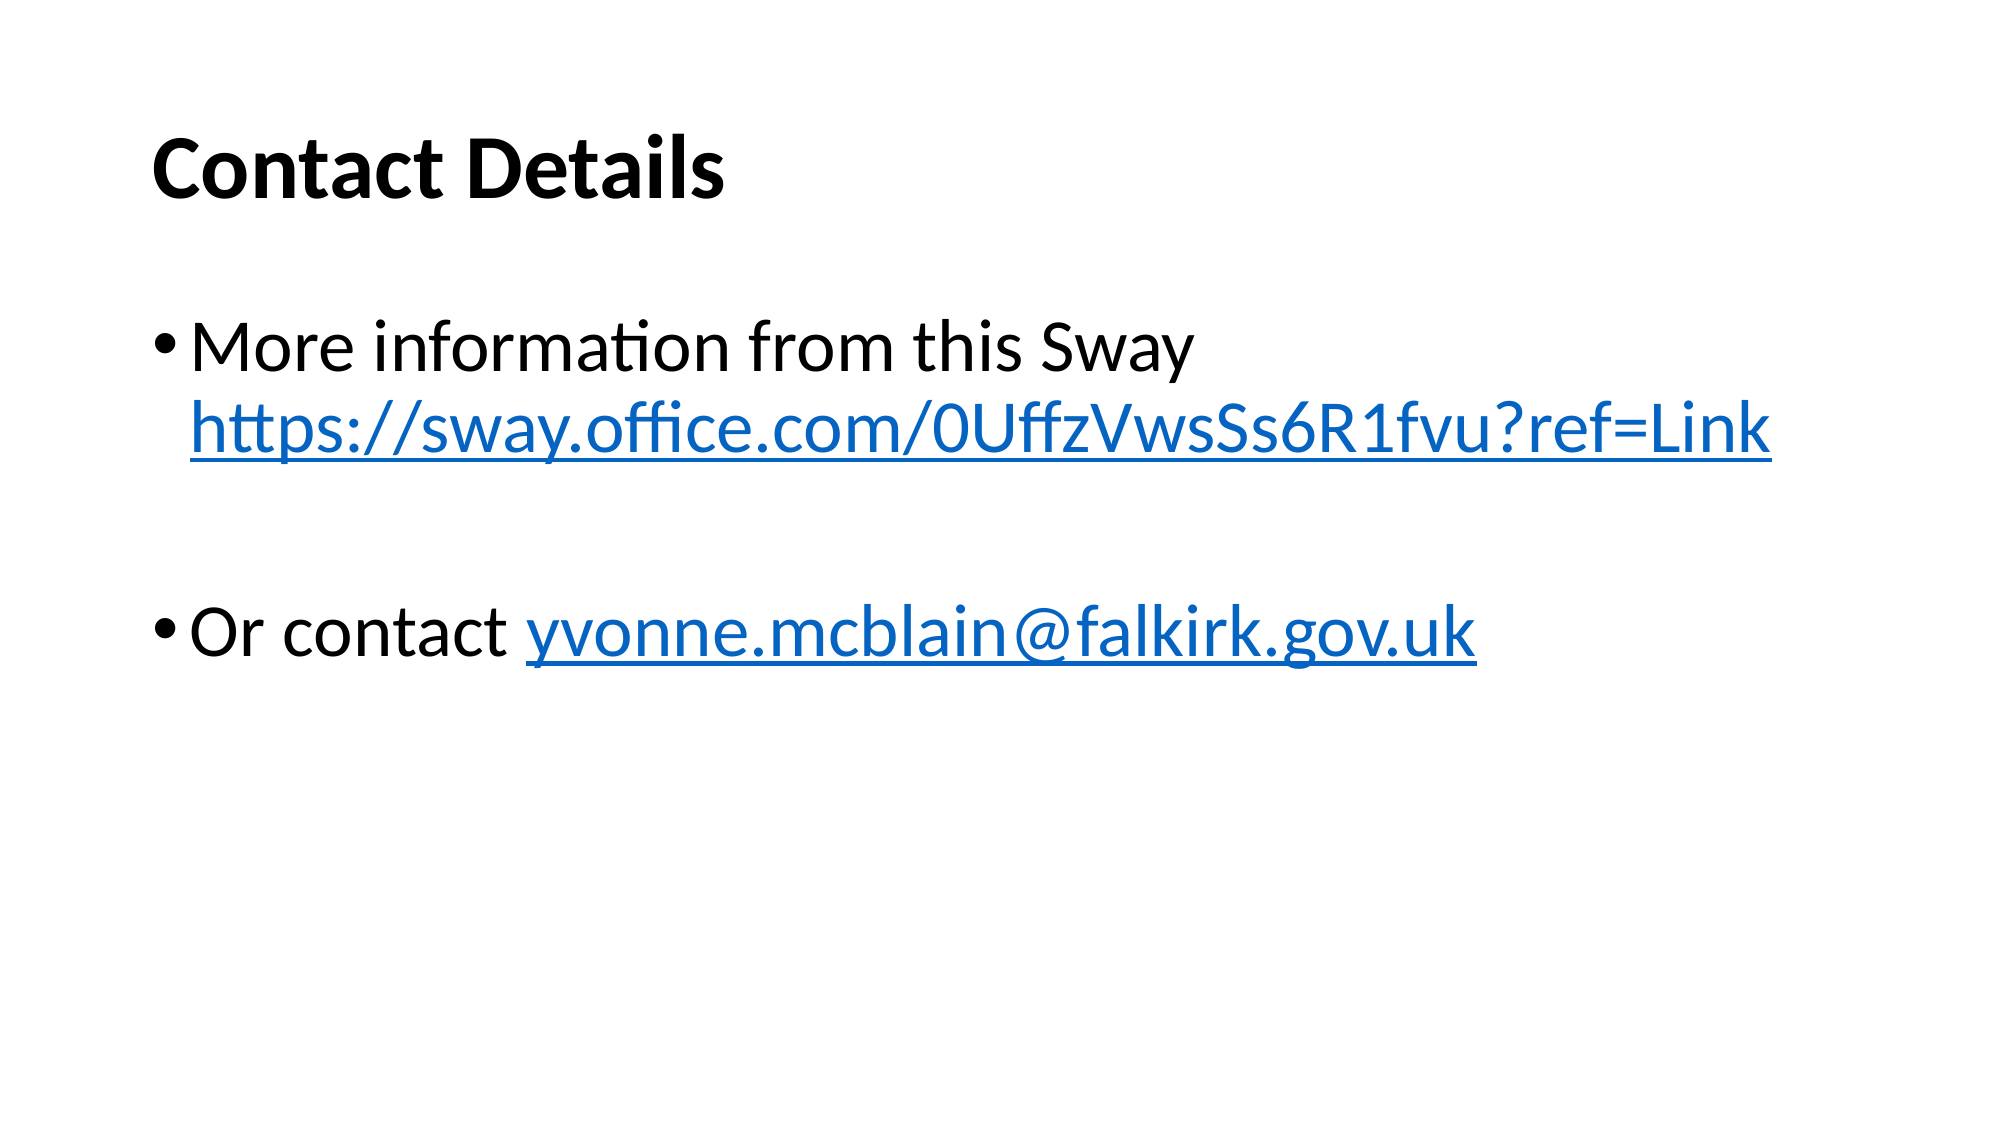

# Contact Details
More information from this Sway https://sway.office.com/0UffzVwsSs6R1fvu?ref=Link

Or contact yvonne.mcblain@falkirk.gov.uk